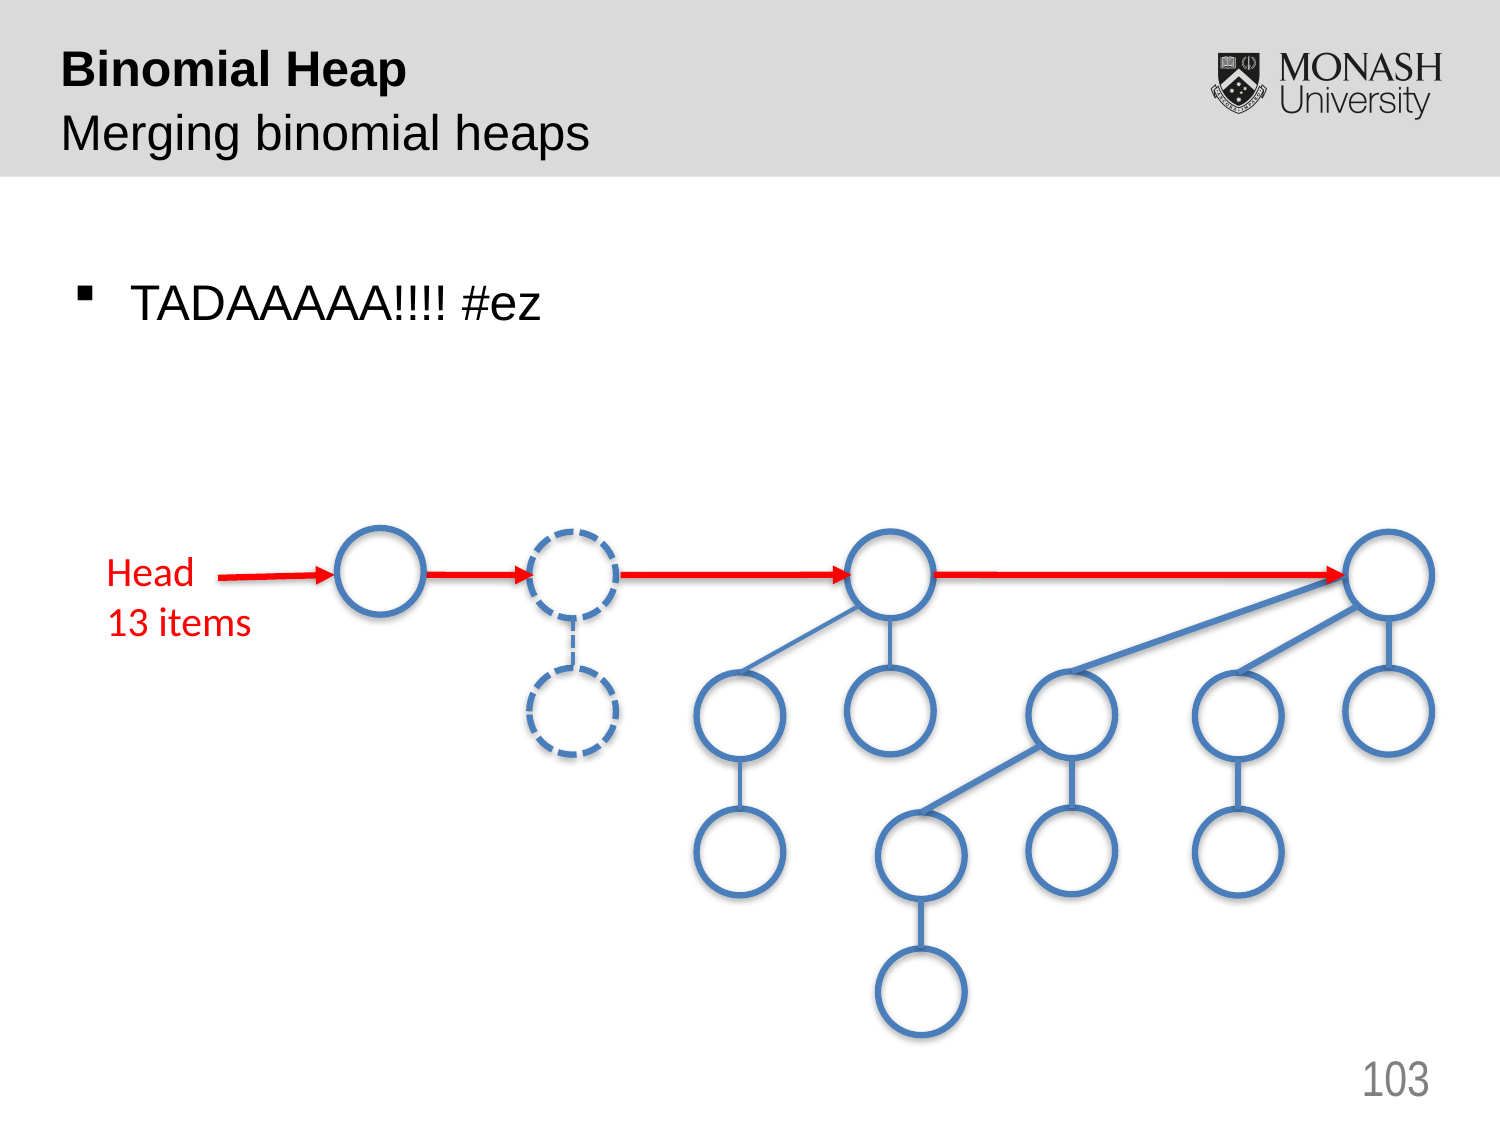

Binomial Heap
Merging binomial heaps
TADAAAAA!!!! #ez

Head
13 items